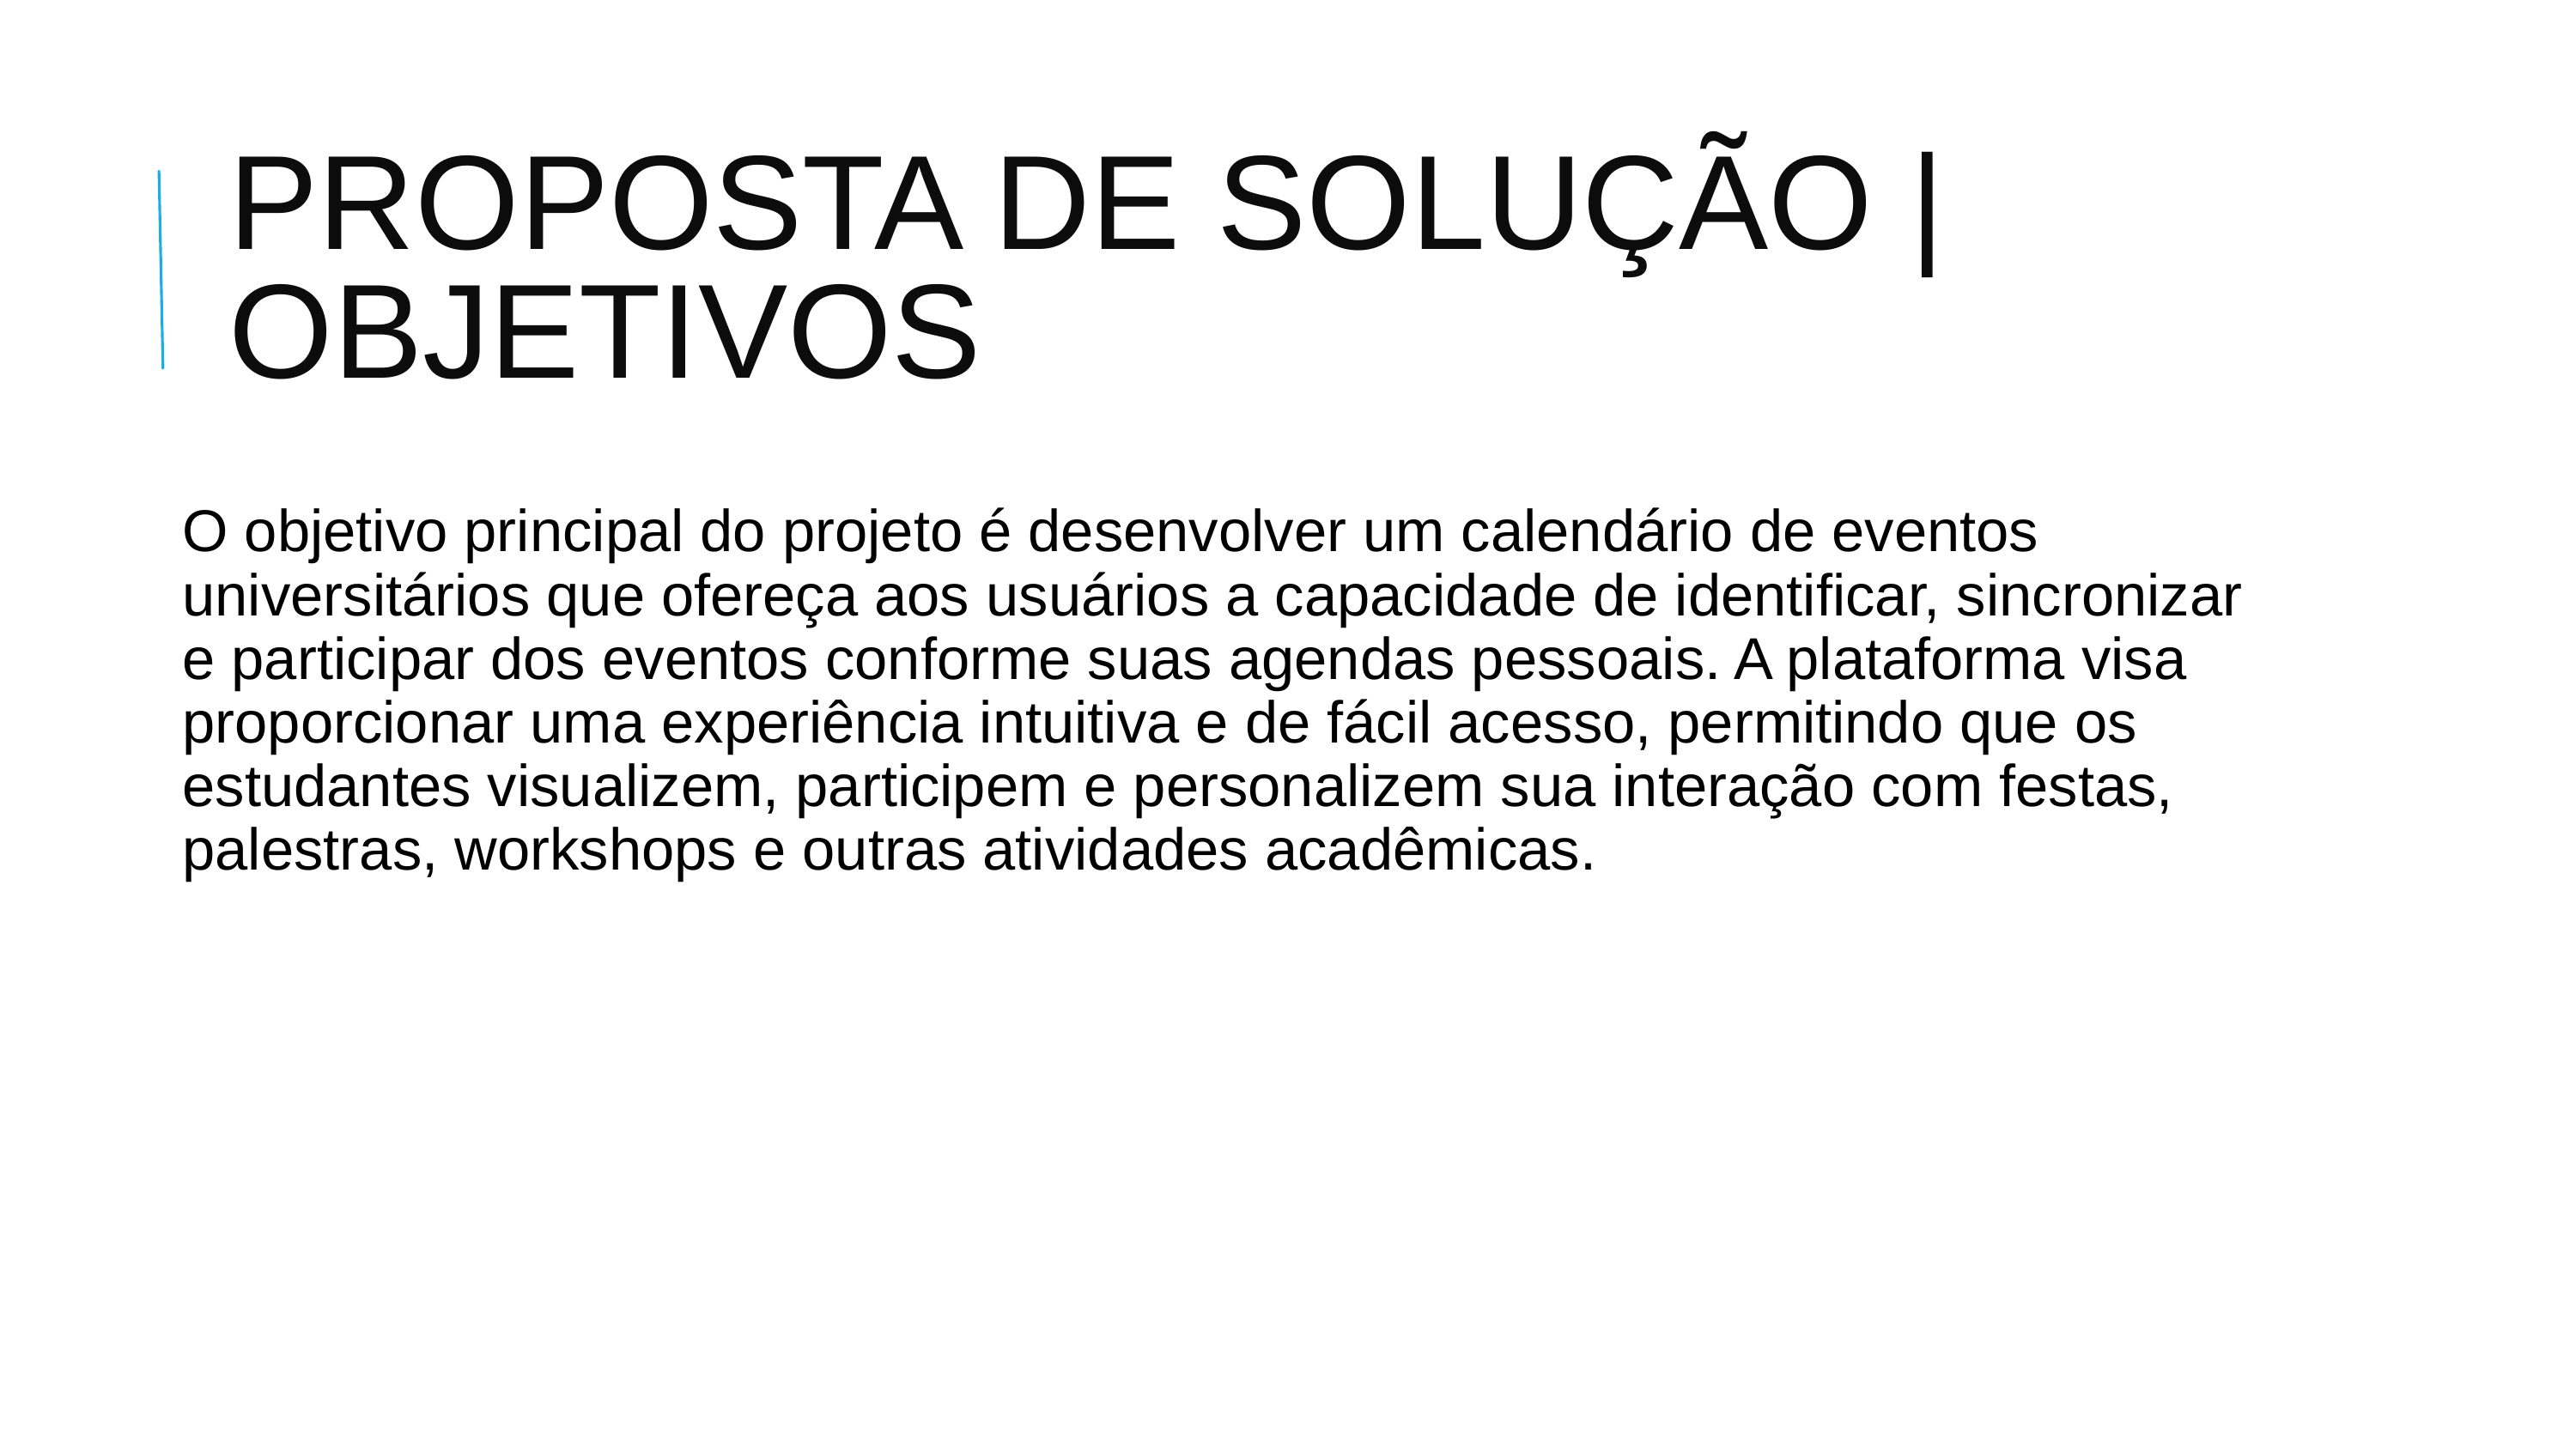

PROPOSTA DE SOLUÇÃO | OBJETIVOS

O objetivo principal do projeto é desenvolver um calendário de eventos universitários que ofereça aos usuários a capacidade de identificar, sincronizar e participar dos eventos conforme suas agendas pessoais. A plataforma visa proporcionar uma experiência intuitiva e de fácil acesso, permitindo que os estudantes visualizem, participem e personalizem sua interação com festas, palestras, workshops e outras atividades acadêmicas.